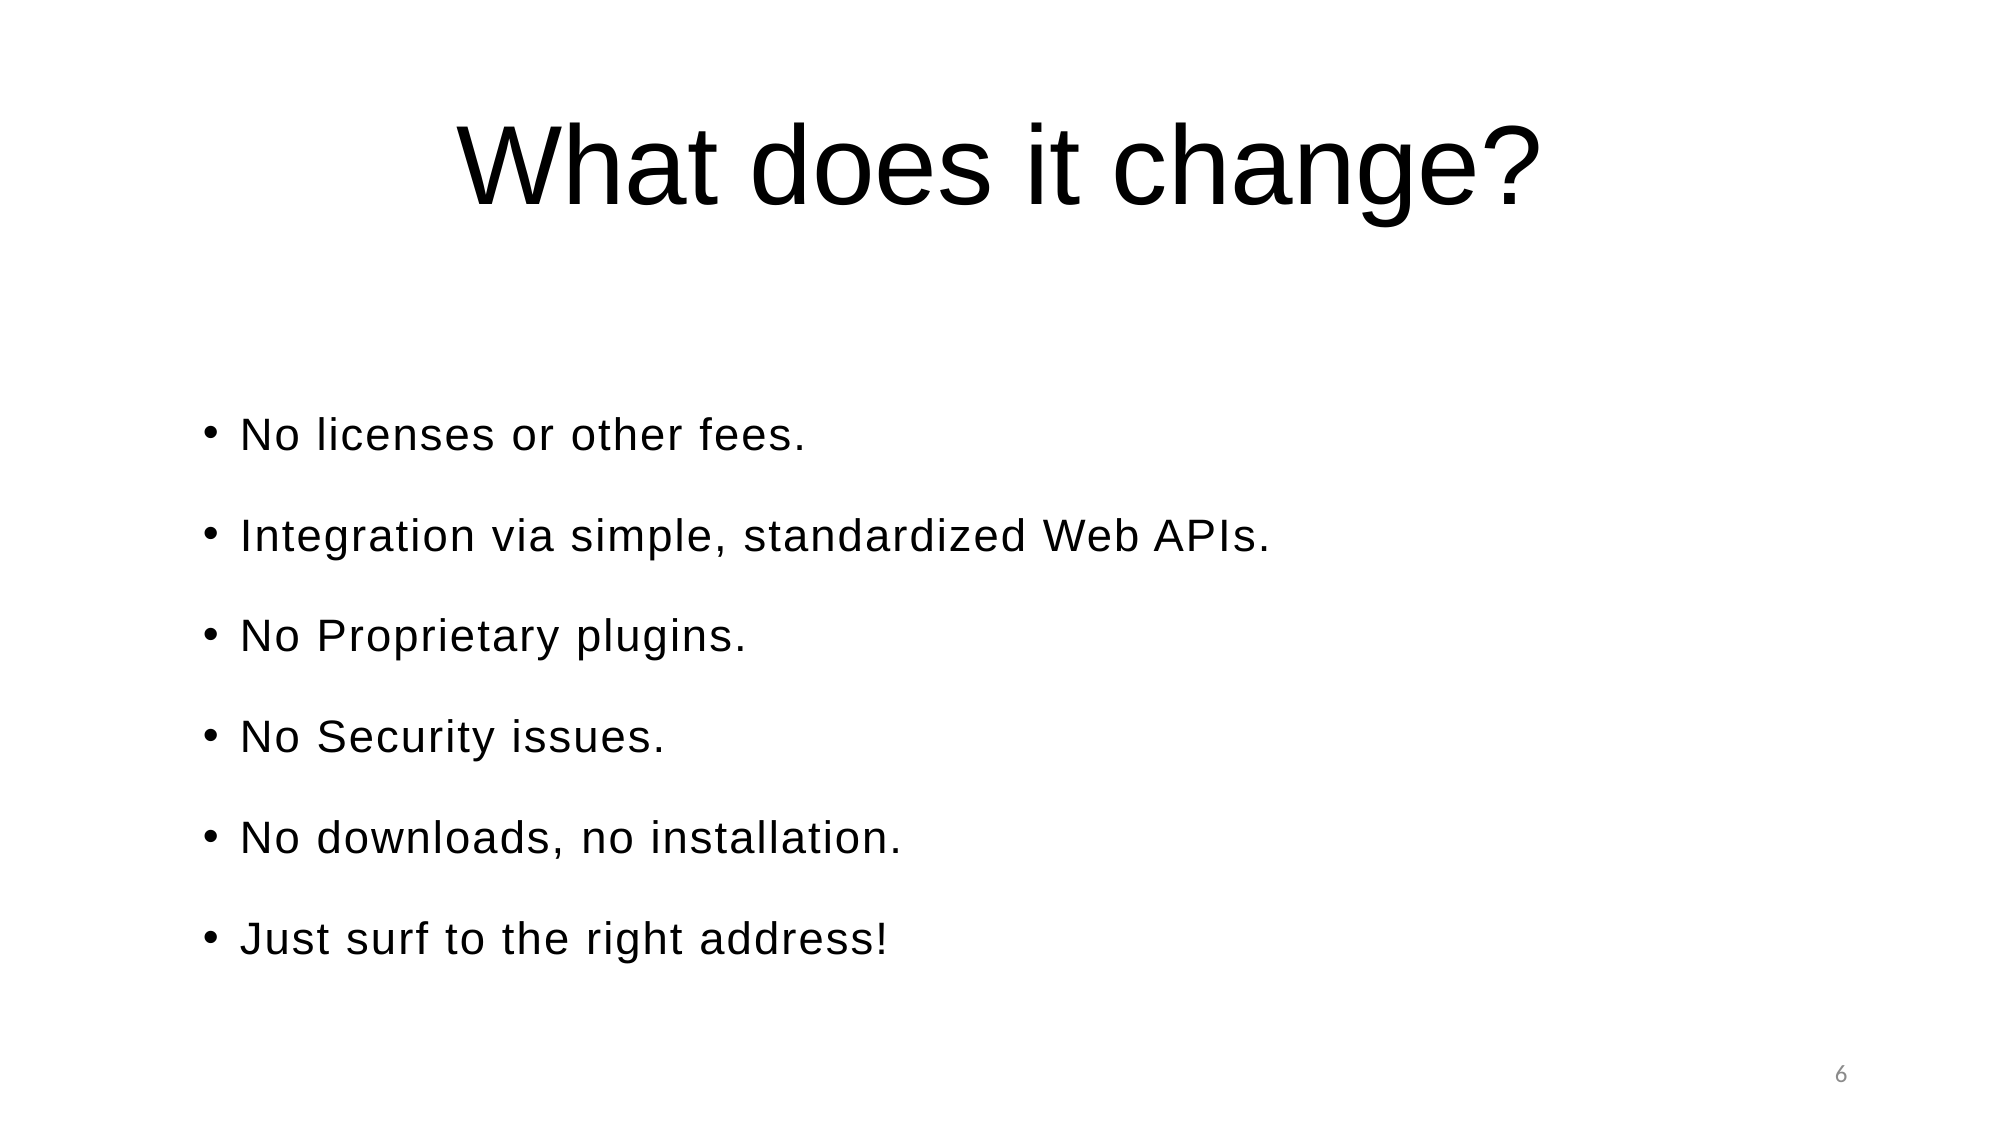

# What does it change?
No licenses or other fees.
Integration via simple, standardized Web APIs.
No Proprietary plugins.
No Security issues.
No downloads, no installation.
Just surf to the right address!

6